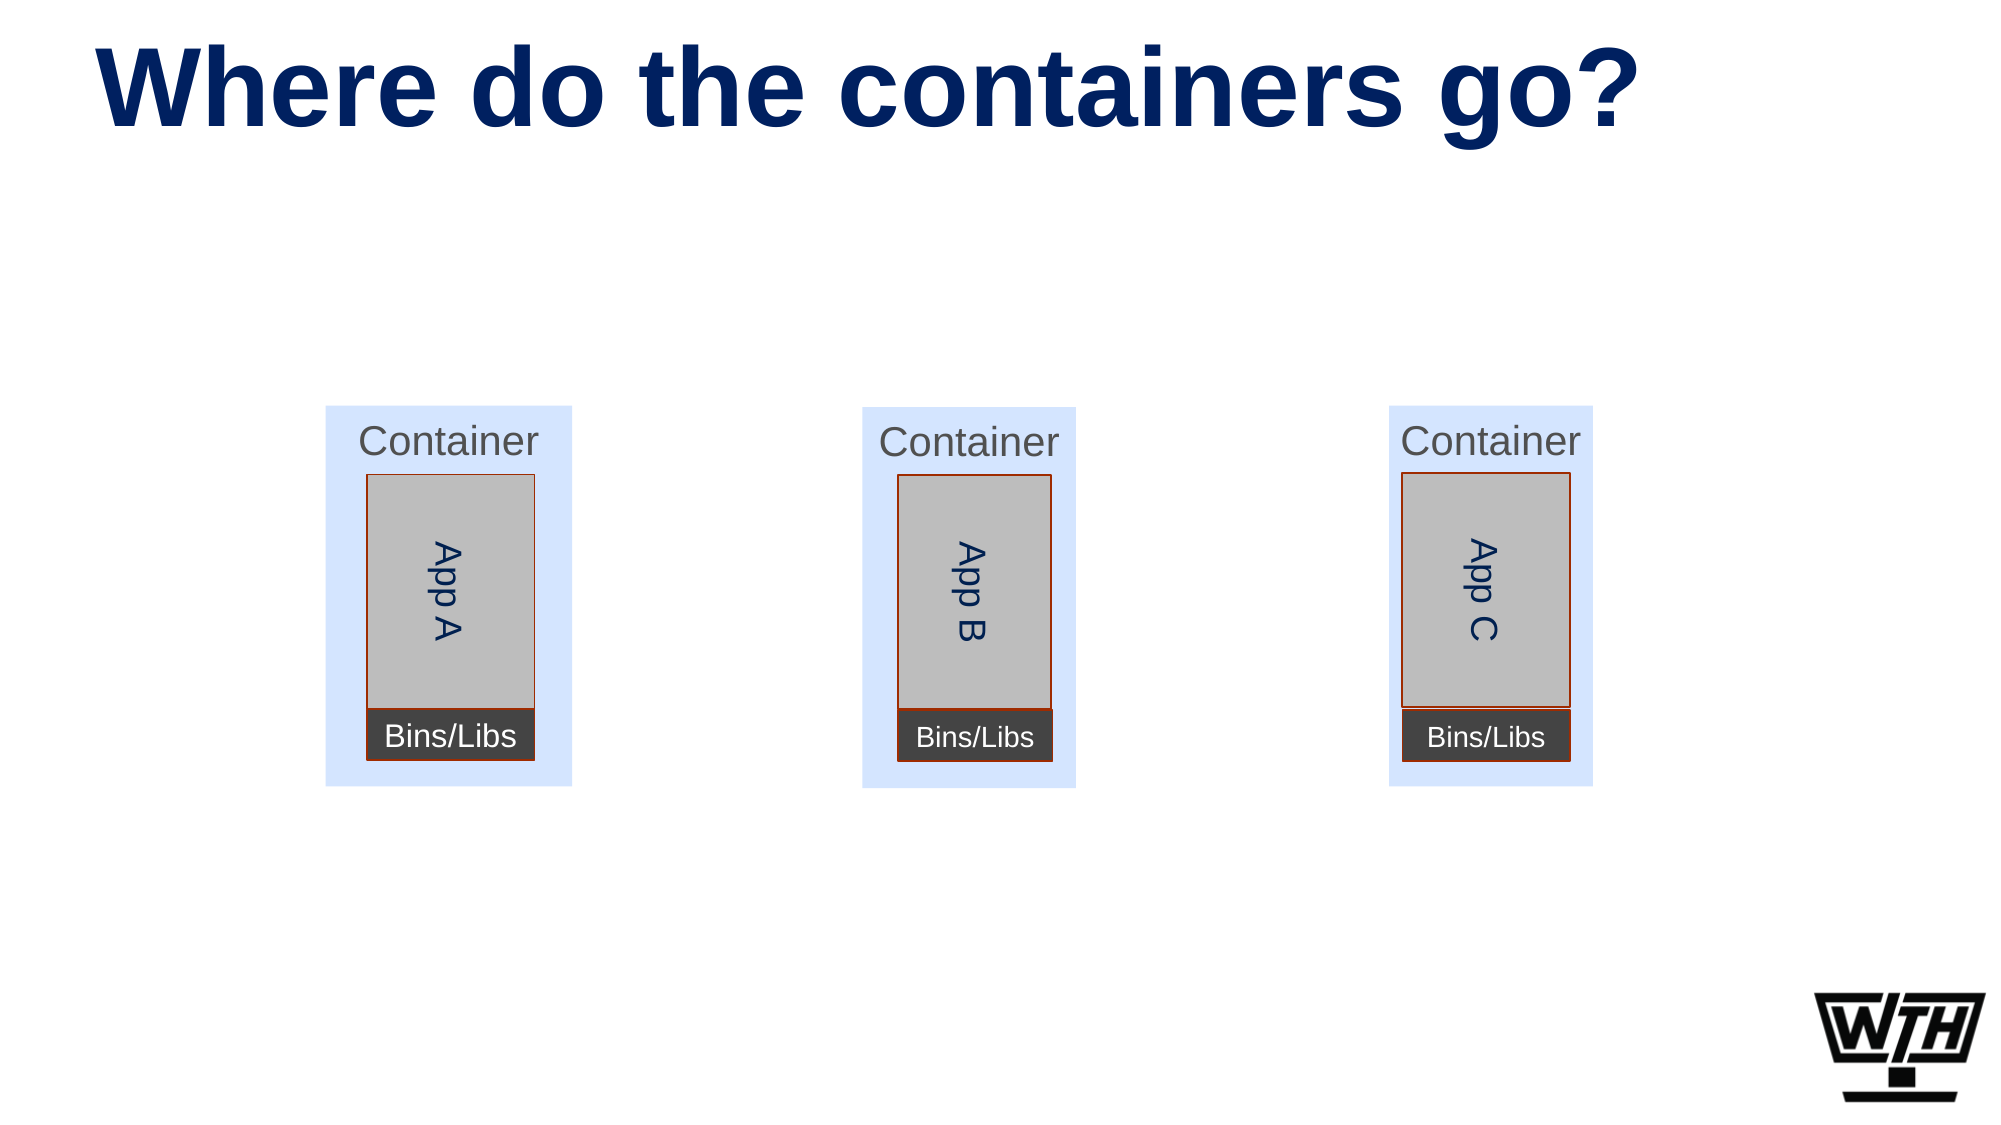

# Where do the containers go?

Container
Container
Container
App C
App A
App B
Bins/Libs
Bins/Libs
Bins/Libs